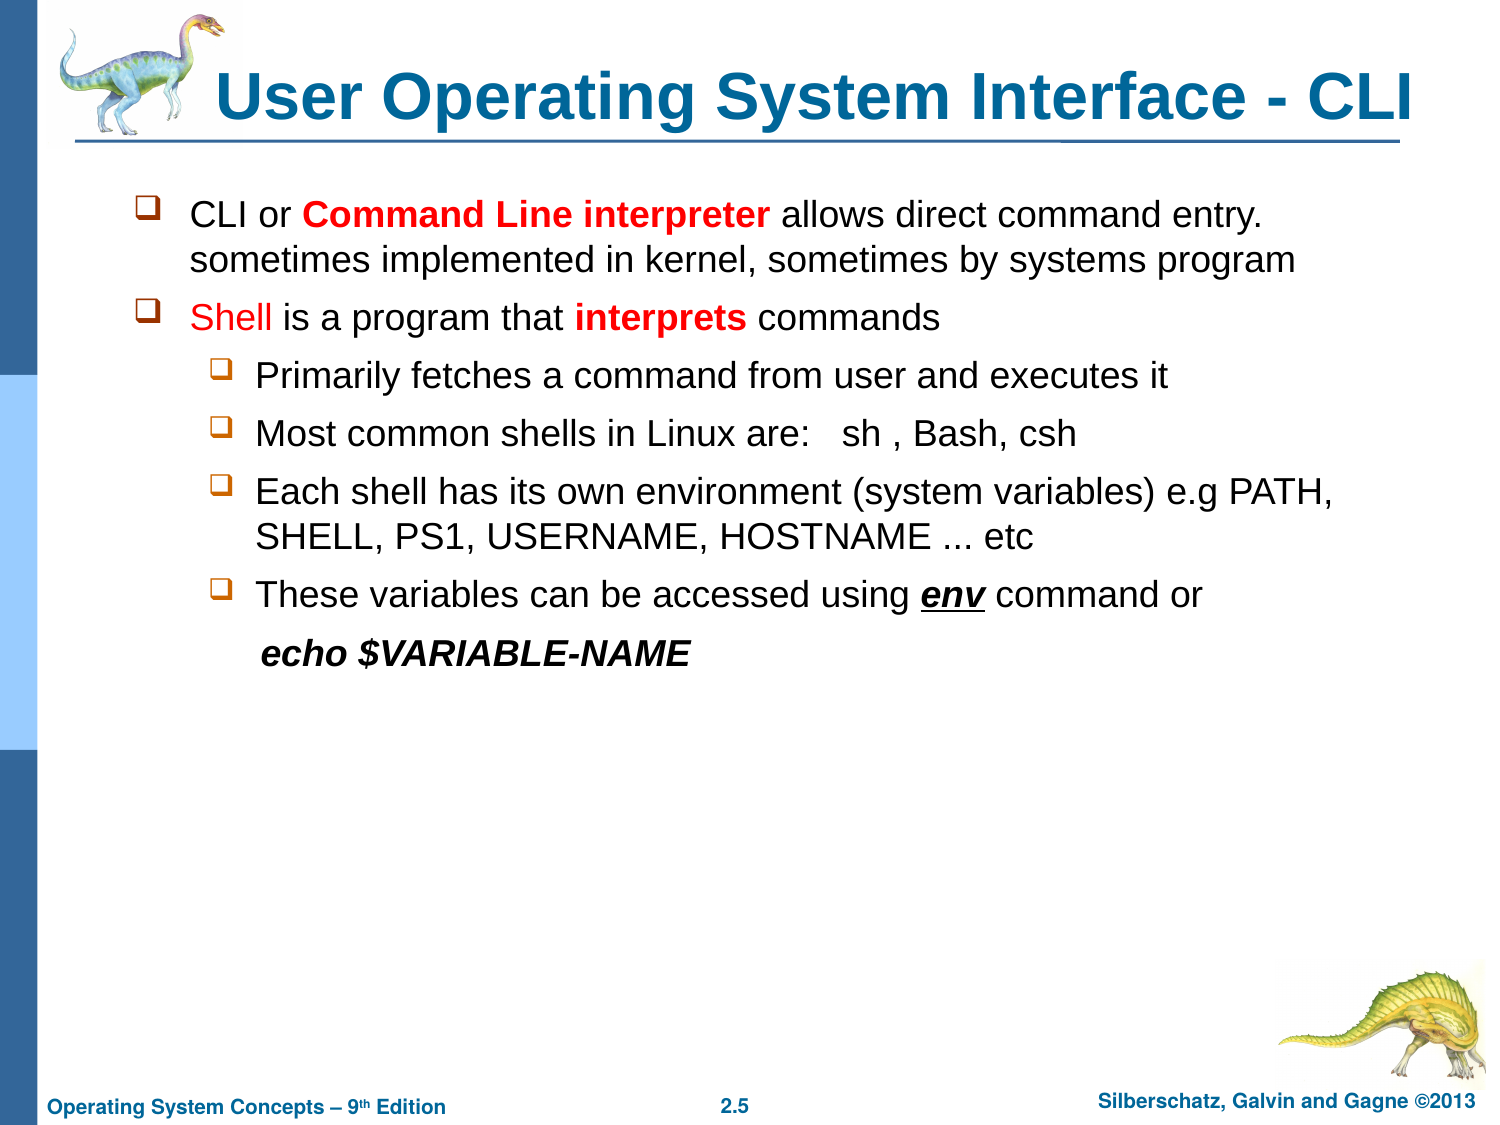

# User Operating System Interface - CLI
CLI or Command Line interpreter allows direct command entry. sometimes implemented in kernel, sometimes by systems program
Shell is a program that interprets commands
Primarily fetches a command from user and executes it
Most common shells in Linux are:   sh , Bash, csh
Each shell has its own environment (system variables) e.g PATH, SHELL, PS1, USERNAME, HOSTNAME ... etc
These variables can be accessed using env command or
     echo $VARIABLE-NAME